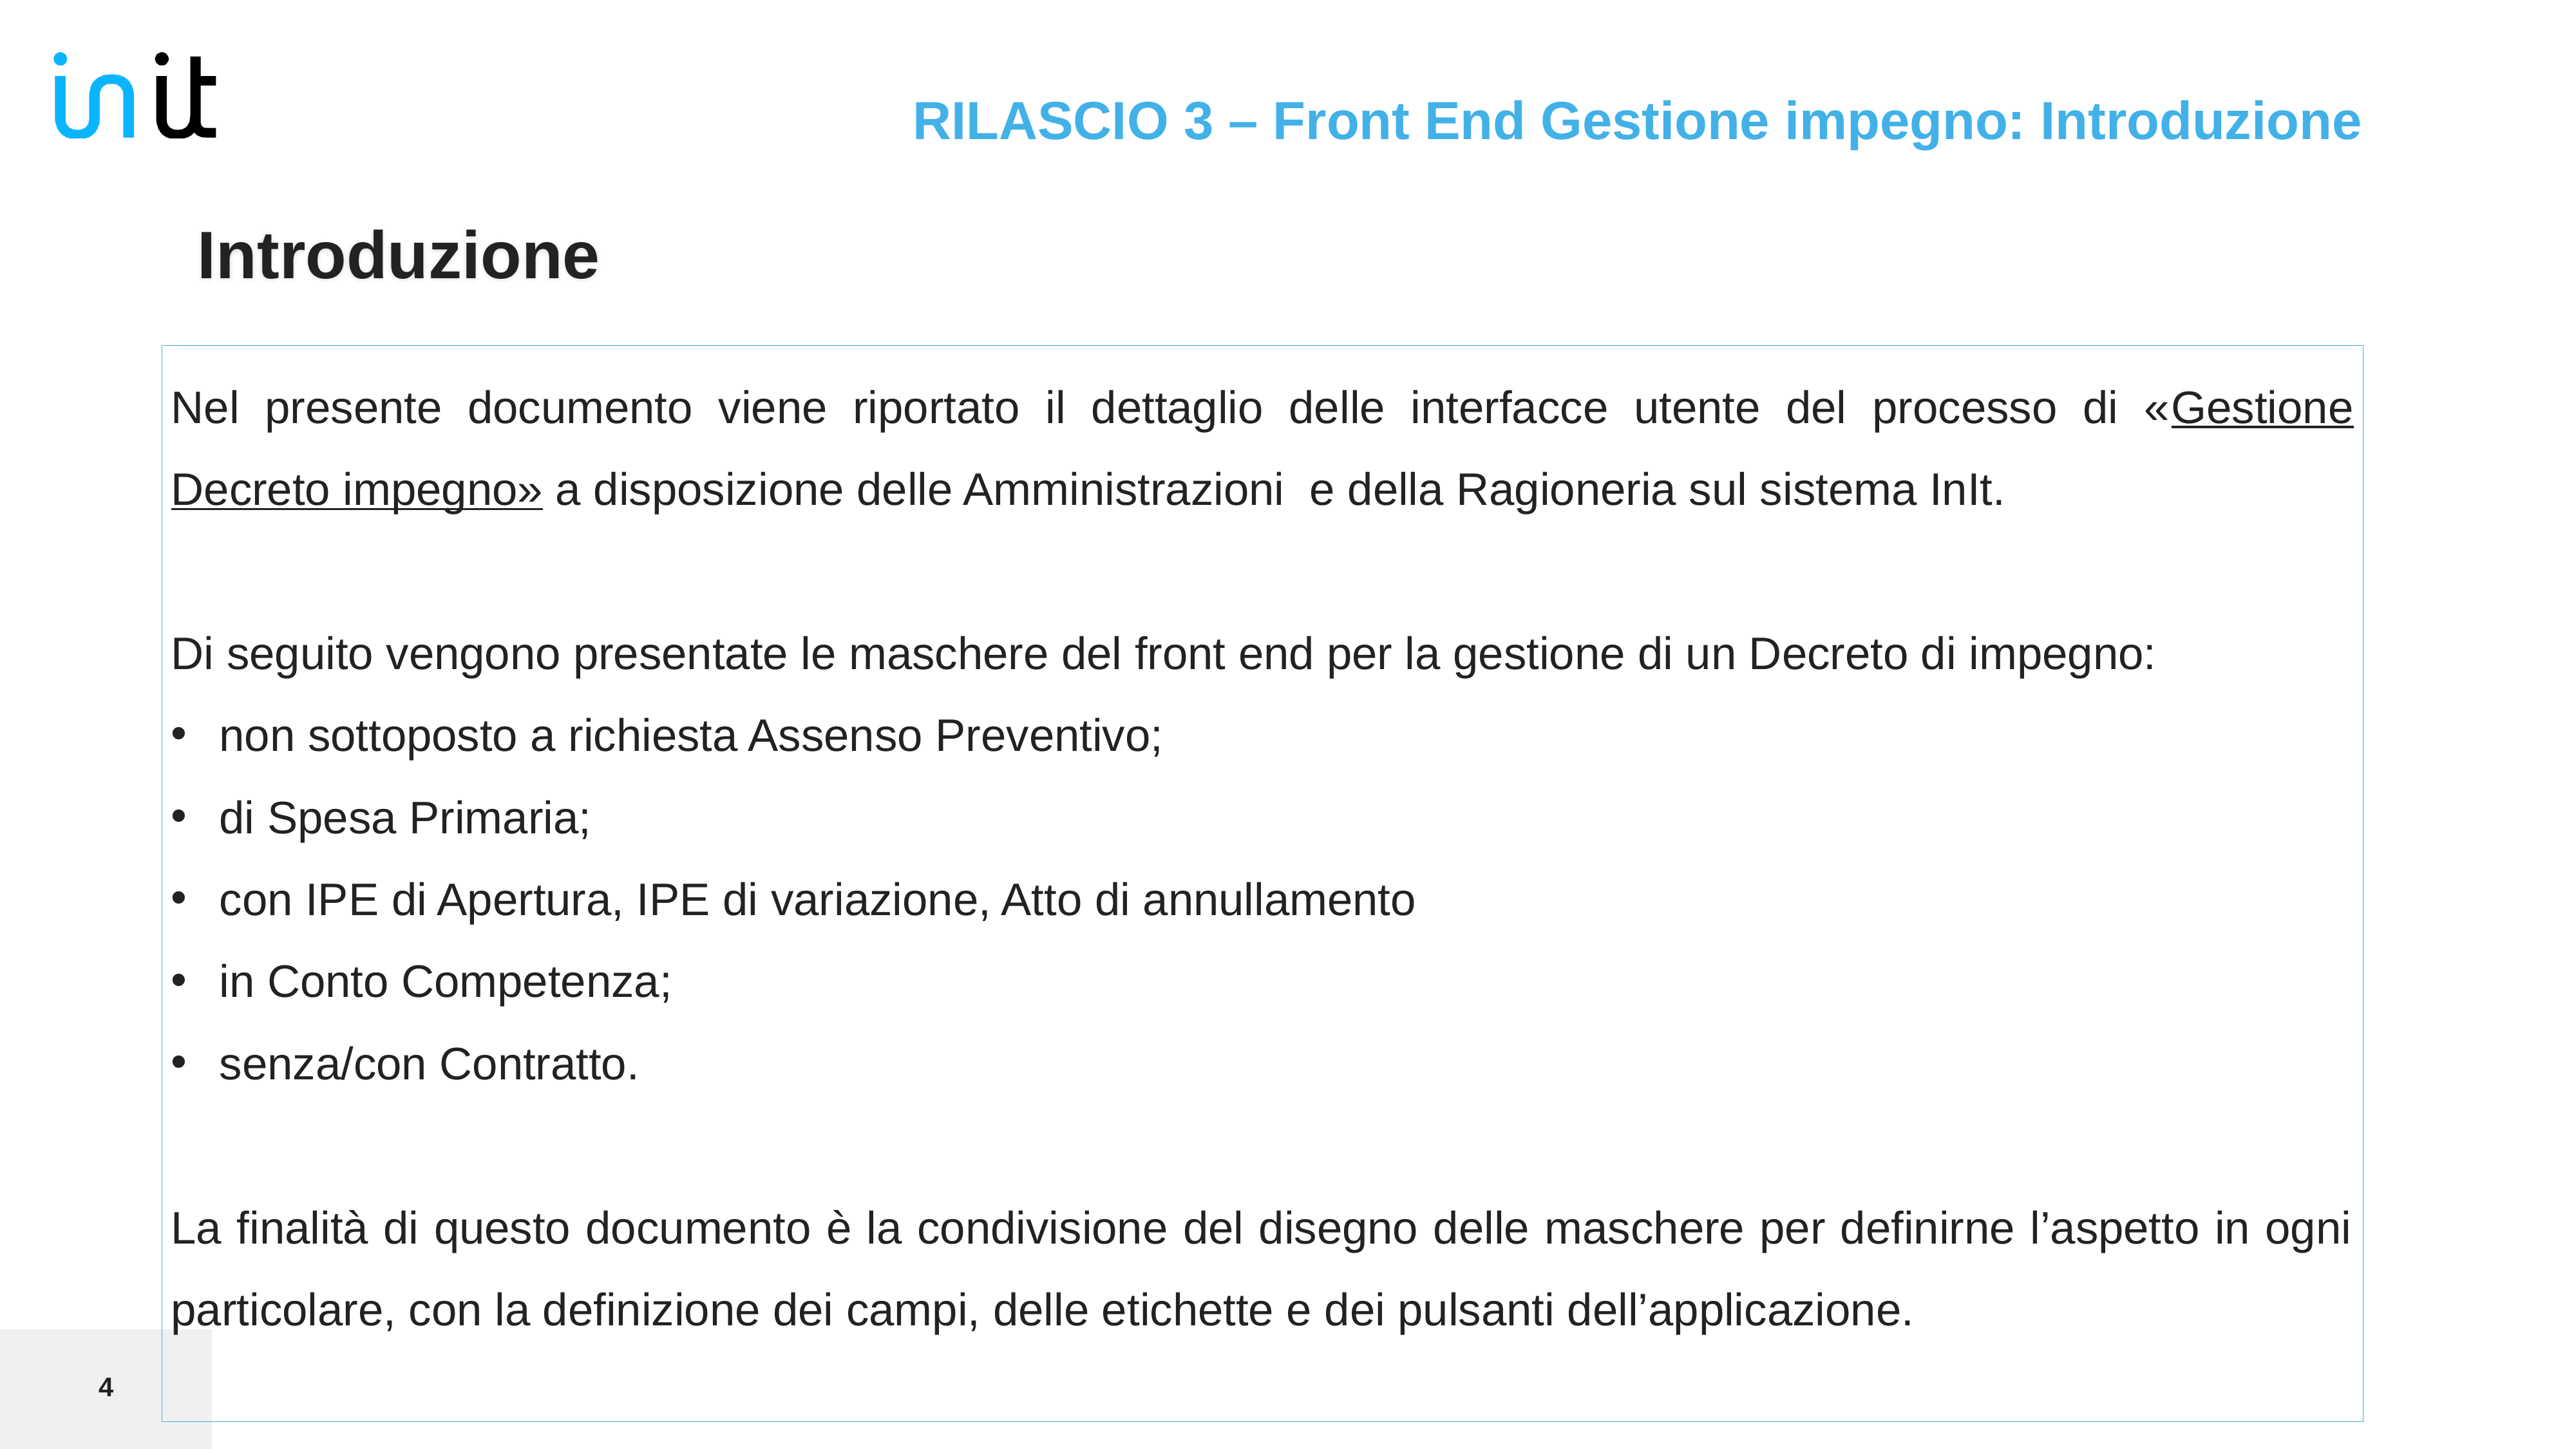

RILASCIO 3 – Front End Gestione impegno: Introduzione
Introduzione
Nel presente documento viene riportato il dettaglio delle interfacce utente del processo di «Gestione Decreto impegno» a disposizione delle Amministrazioni  e della Ragioneria sul sistema InIt.

Di seguito vengono presentate le maschere del front end per la gestione di un Decreto di impegno:
non sottoposto a richiesta Assenso Preventivo;
di Spesa Primaria;
con IPE di Apertura, IPE di variazione, Atto di annullamento
in Conto Competenza;
senza/con Contratto.

La finalità di questo documento è la condivisione del disegno delle maschere per definirne l’aspetto in ogni particolare, con la definizione dei campi, delle etichette e dei pulsanti dell’applicazione.